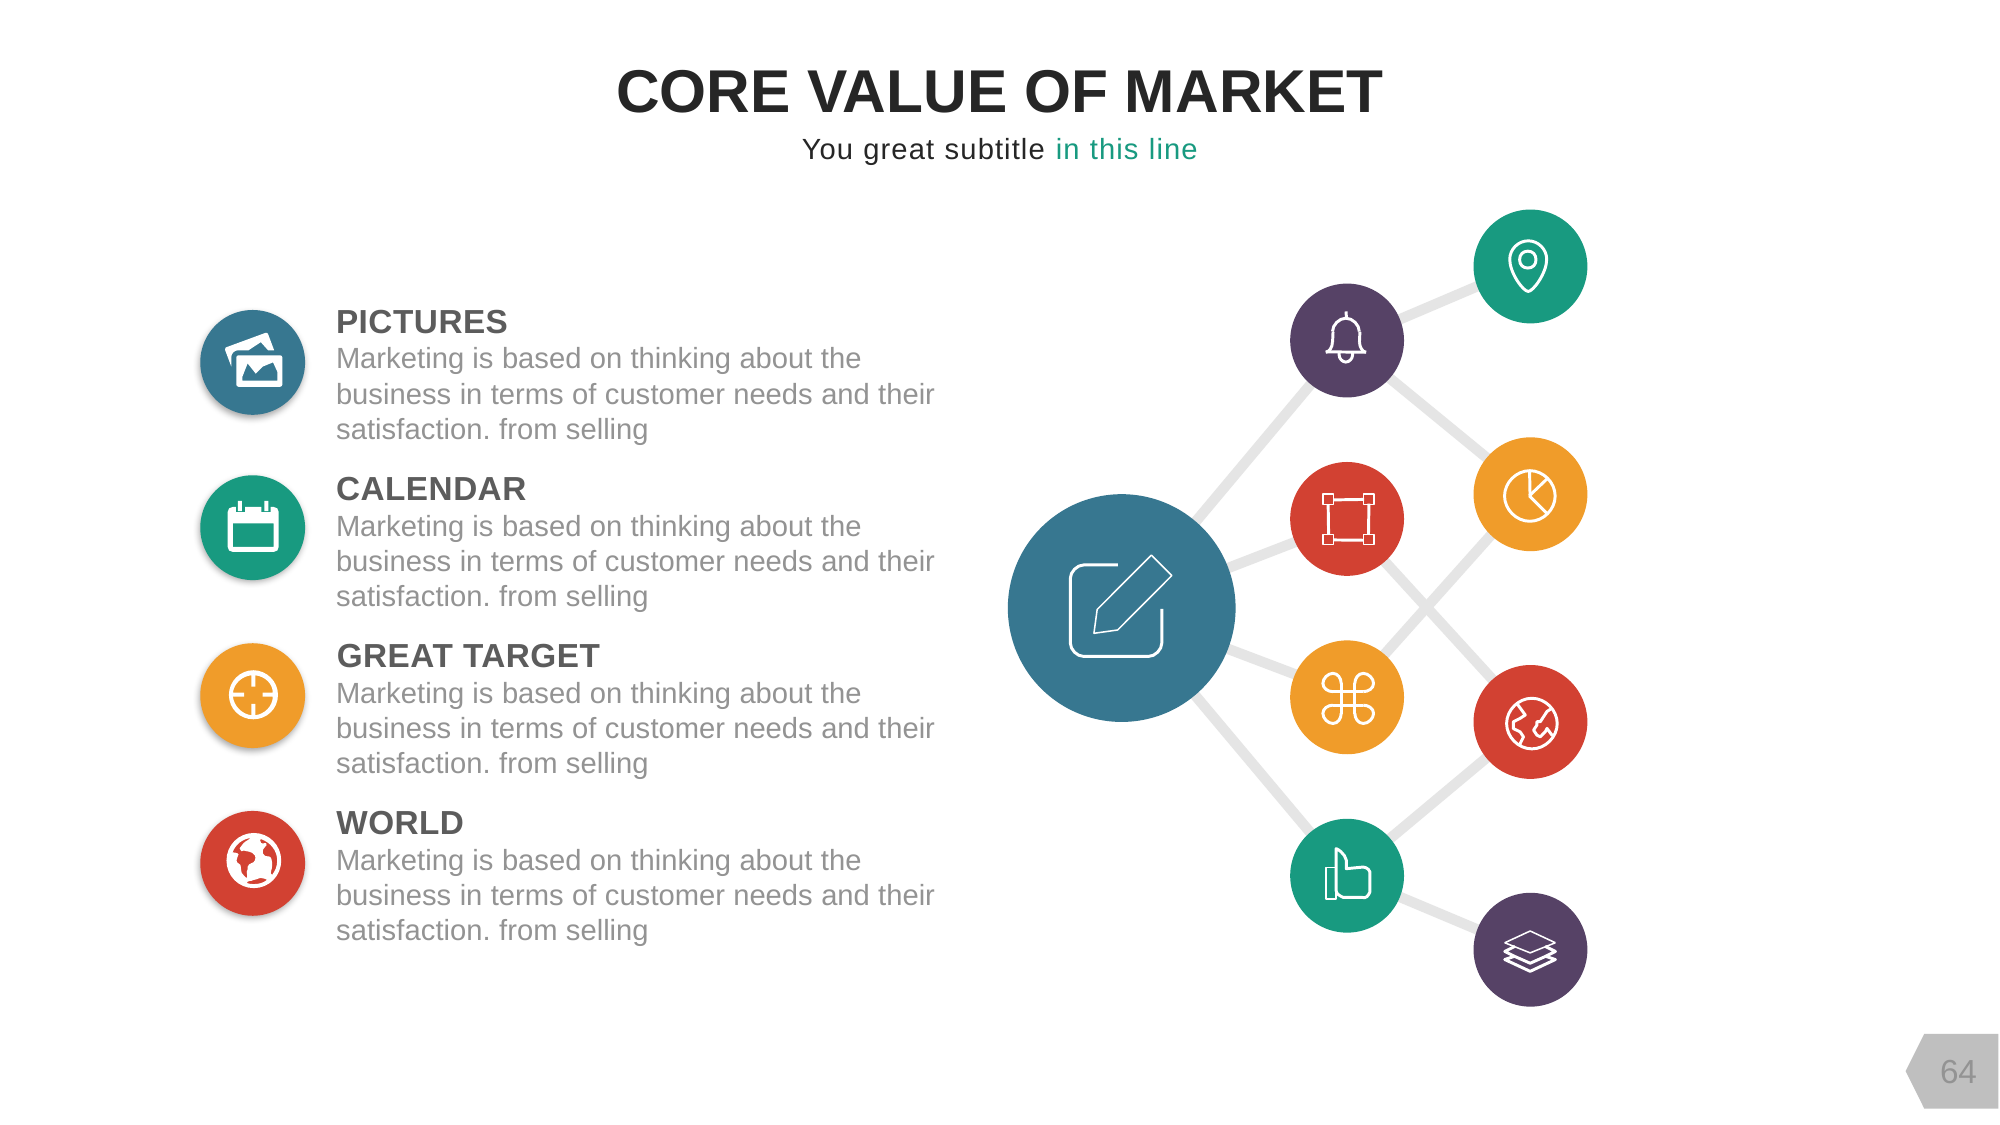

CORE VALUE OF MARKET
You great subtitle in this line

PICTURES

Marketing is based on thinking about the business in terms of customer needs and their satisfaction. from selling

CALENDAR

Marketing is based on thinking about the business in terms of customer needs and their satisfaction. from selling

GREAT TARGET

Marketing is based on thinking about the business in terms of customer needs and their satisfaction. from selling

WORLD

Marketing is based on thinking about the business in terms of customer needs and their satisfaction. from selling